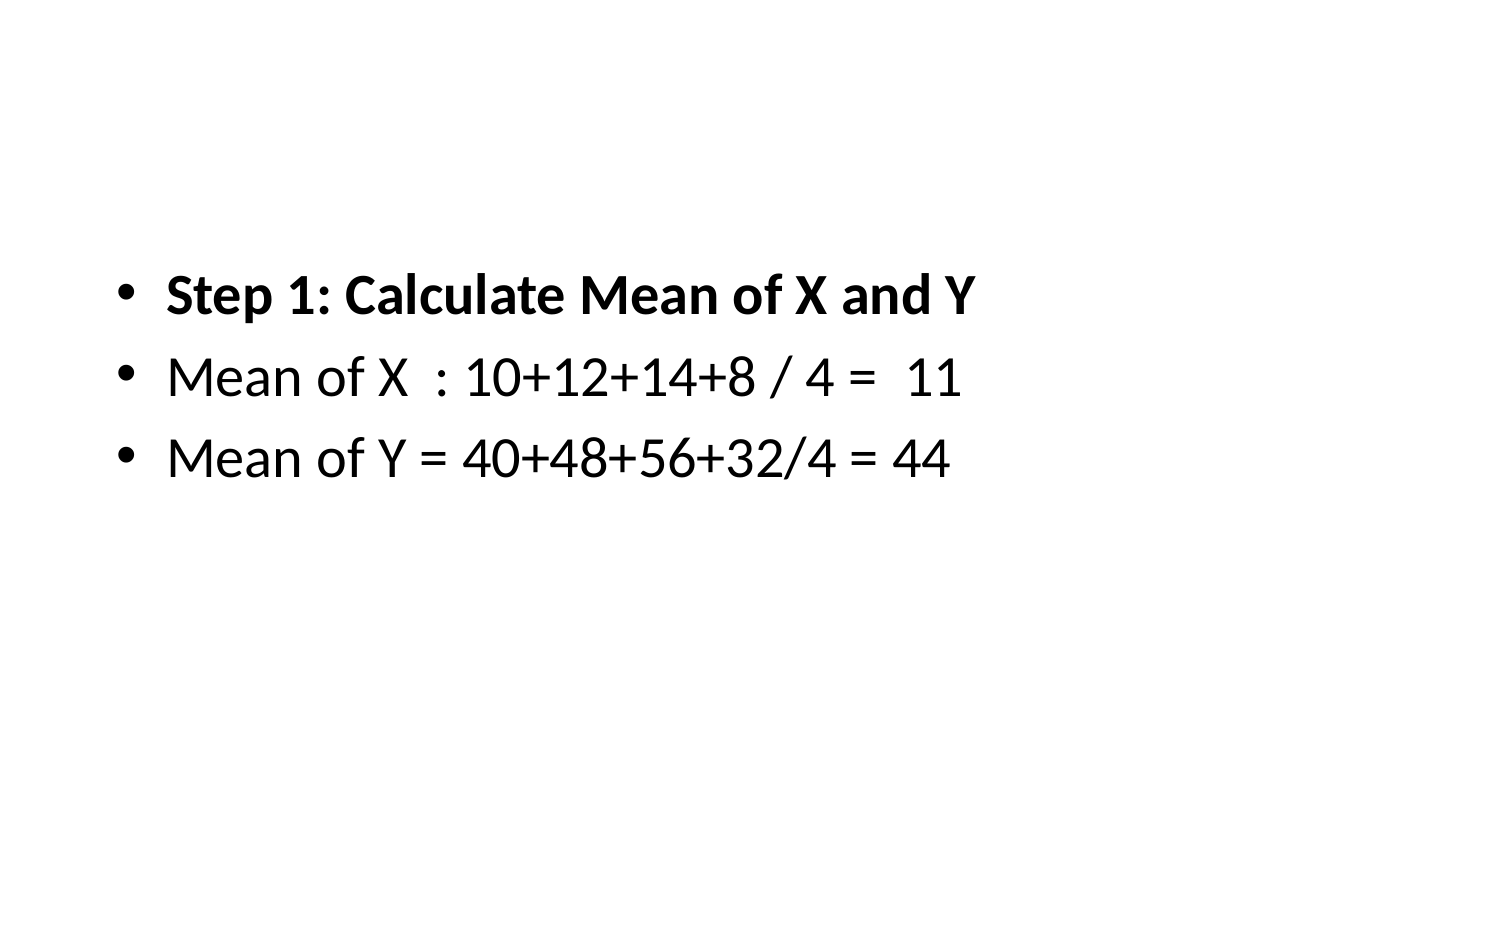

Step 1: Calculate Mean of X and Y
Mean of X  : 10+12+14+8 / 4 =  11
Mean of Y = 40+48+56+32/4 = 44